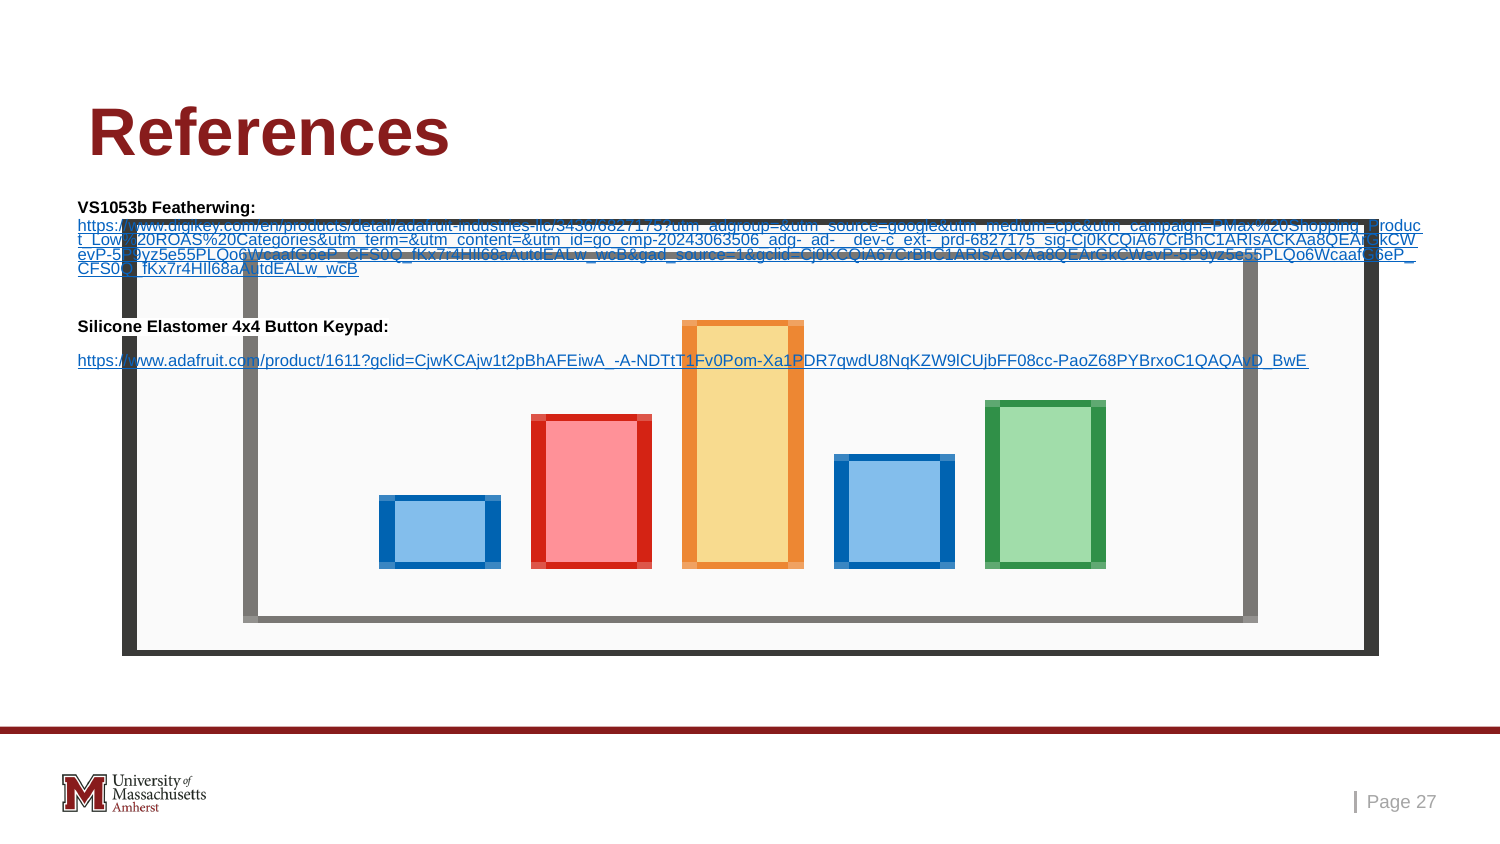

# References
VS1053b Featherwing: https://www.digikey.com/en/products/detail/adafruit-industries-llc/3436/6827175?utm_adgroup=&utm_source=google&utm_medium=cpc&utm_campaign=PMax%20Shopping_Product_Low%20ROAS%20Categories&utm_term=&utm_content=&utm_id=go_cmp-20243063506_adg-_ad-__dev-c_ext-_prd-6827175_sig-Cj0KCQiA67CrBhC1ARIsACKAa8QEArGkCWevP-5P9yz5e55PLQo6WcaafG6eP_CFS0Q_fKx7r4HIl68aAutdEALw_wcB&gad_source=1&gclid=Cj0KCQiA67CrBhC1ARIsACKAa8QEArGkCWevP-5P9yz5e55PLQo6WcaafG6eP_CFS0Q_fKx7r4HIl68aAutdEALw_wcB

Silicone Elastomer 4x4 Button Keypad:
https://www.adafruit.com/product/1611?gclid=CjwKCAjw1t2pBhAFEiwA_-A-NDTtT1Fv0Pom-Xa1PDR7qwdU8NqKZW9lCUjbFF08cc-PaoZ68PYBrxoC1QAQAvD_BwE

Page 27